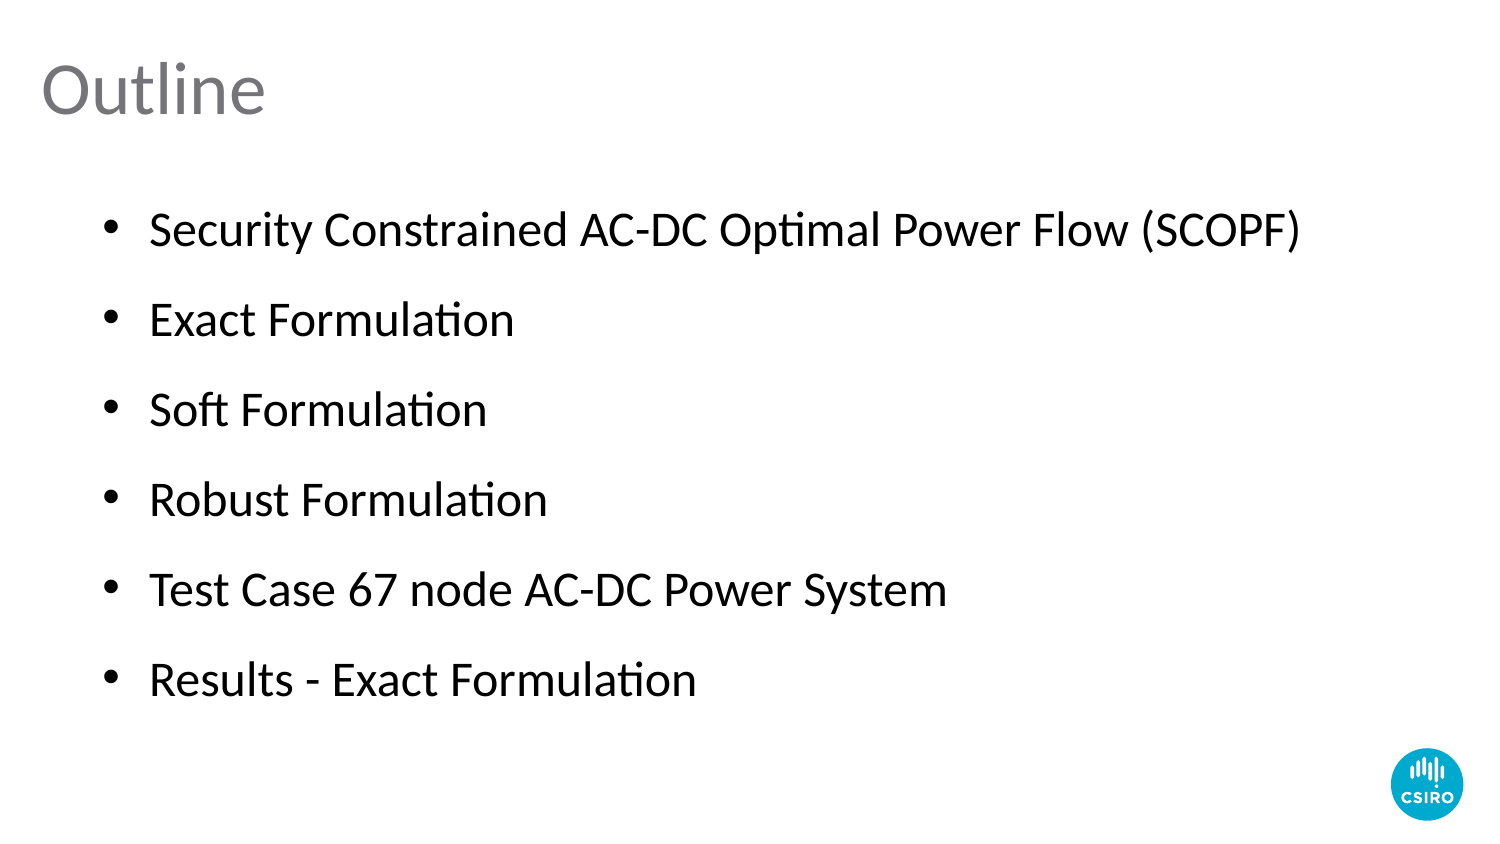

# Outline
Security Constrained AC-DC Optimal Power Flow (SCOPF)
Exact Formulation
Soft Formulation
Robust Formulation
Test Case 67 node AC-DC Power System
Results - Exact Formulation